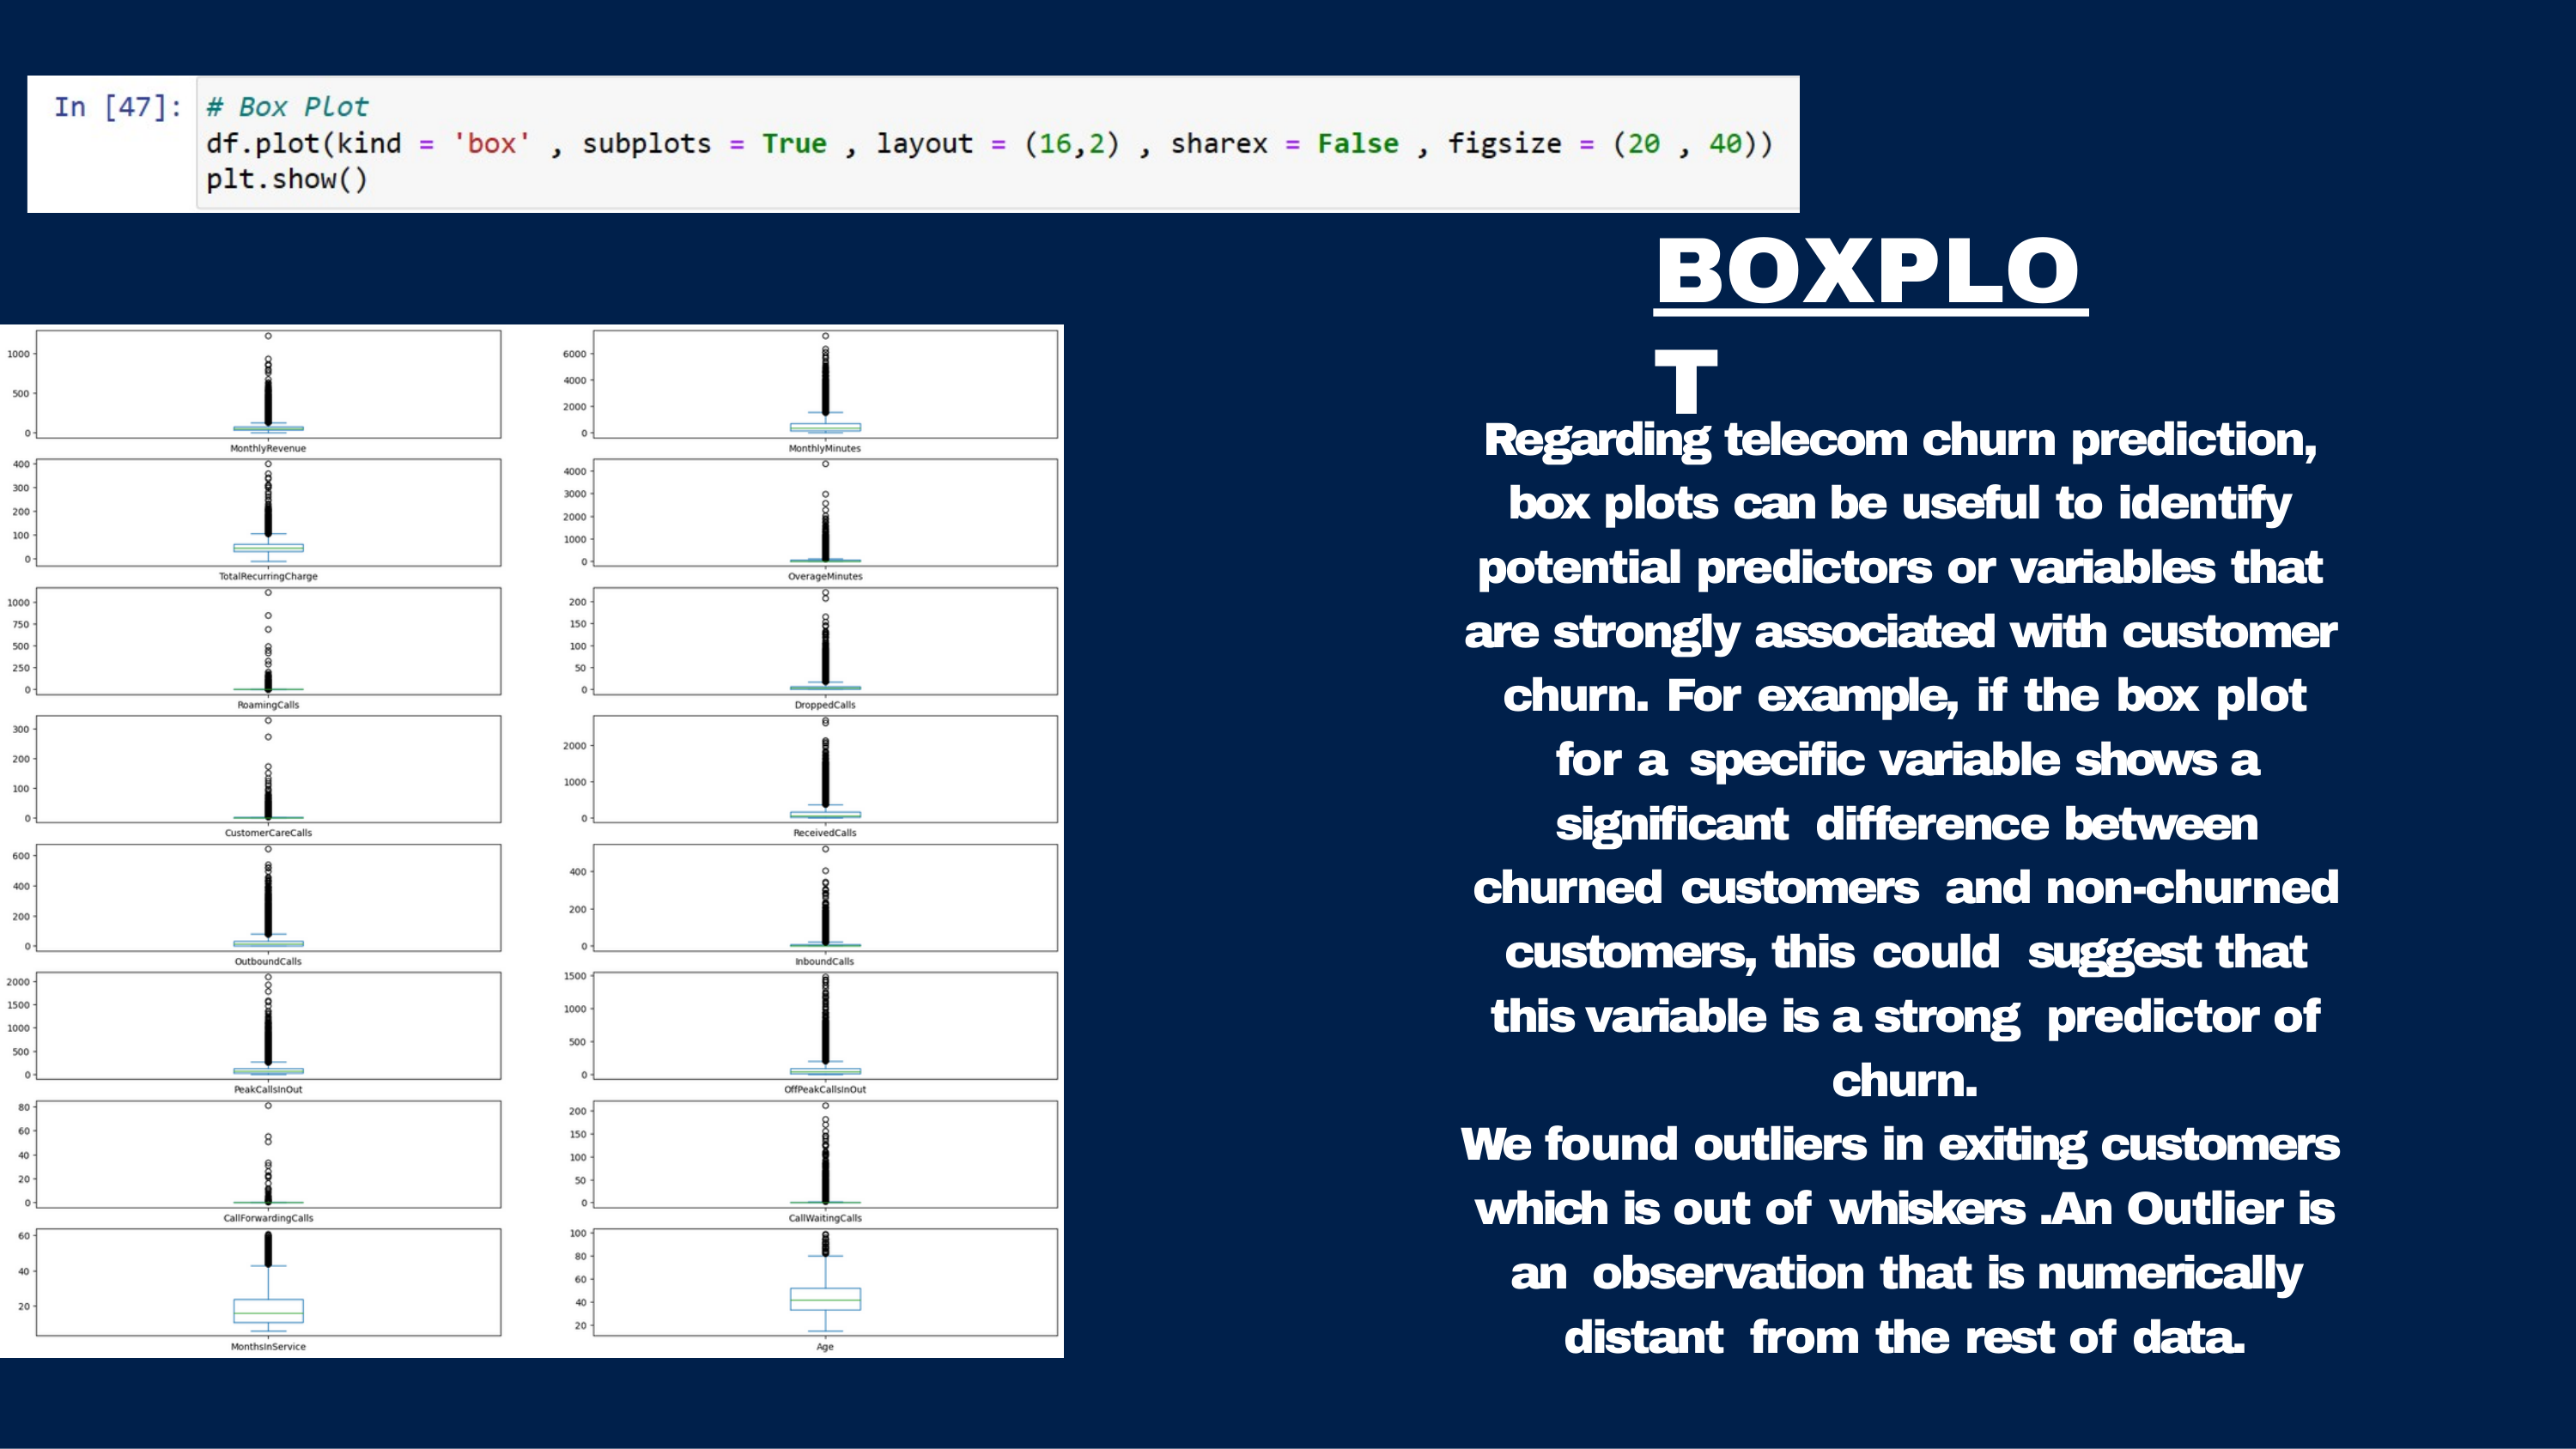

# BOXPLOT

Regarding telecom churn prediction,  box plots can be useful to identify  potential predictors or variables that  are strongly associated with customer  churn. For example, if the box plot for a  specific variable shows a significant  difference between churned customers  and non-churned customers, this could  suggest that this variable is a strong  predictor of churn.
We found outliers in exiting customers  which is out of whiskers .An Outlier is an  observation that is numerically distant  from the rest of data.